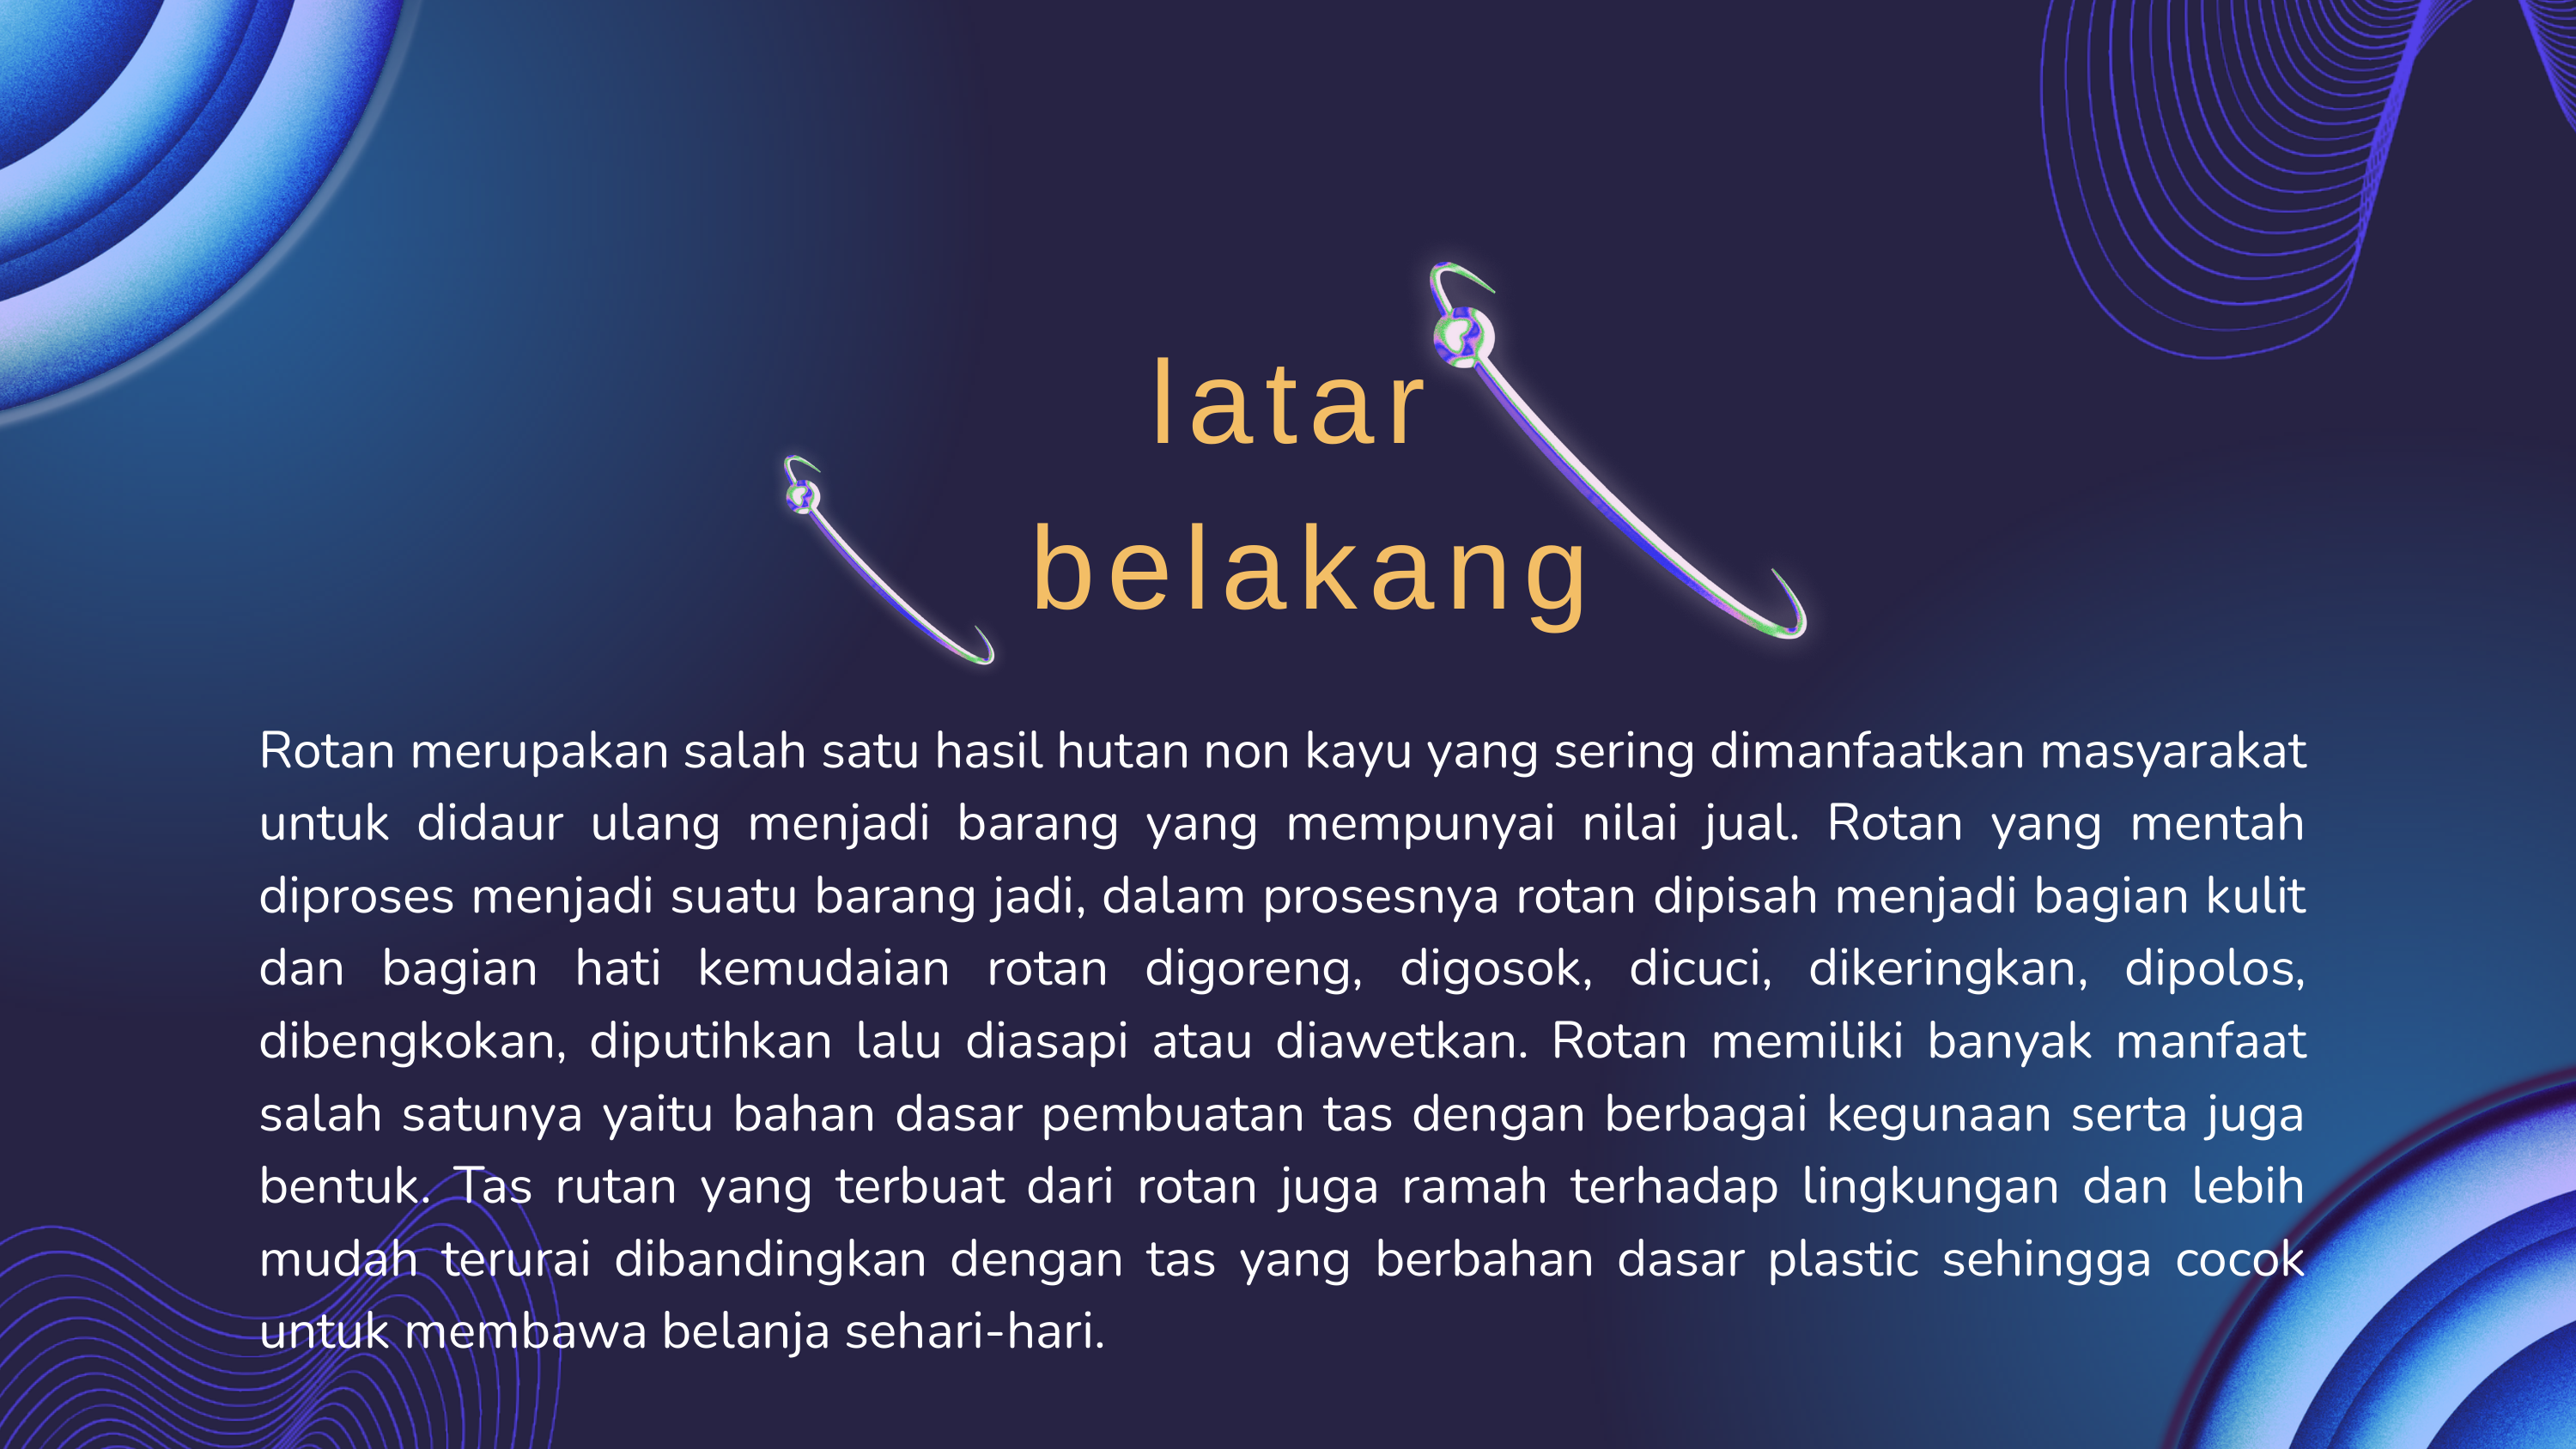

latar
 belakang

Rotan merupakan salah satu hasil hutan non kayu yang sering dimanfaatkan masyarakat untuk didaur ulang menjadi barang yang mempunyai nilai jual. Rotan yang mentah diproses menjadi suatu barang jadi, dalam prosesnya rotan dipisah menjadi bagian kulit dan bagian hati kemudaian rotan digoreng, digosok, dicuci, dikeringkan, dipolos, dibengkokan, diputihkan lalu diasapi atau diawetkan. Rotan memiliki banyak manfaat salah satunya yaitu bahan dasar pembuatan tas dengan berbagai kegunaan serta juga bentuk. Tas rutan yang terbuat dari rotan juga ramah terhadap lingkungan dan lebih mudah terurai dibandingkan dengan tas yang berbahan dasar plastic sehingga cocok untuk membawa belanja sehari-hari.